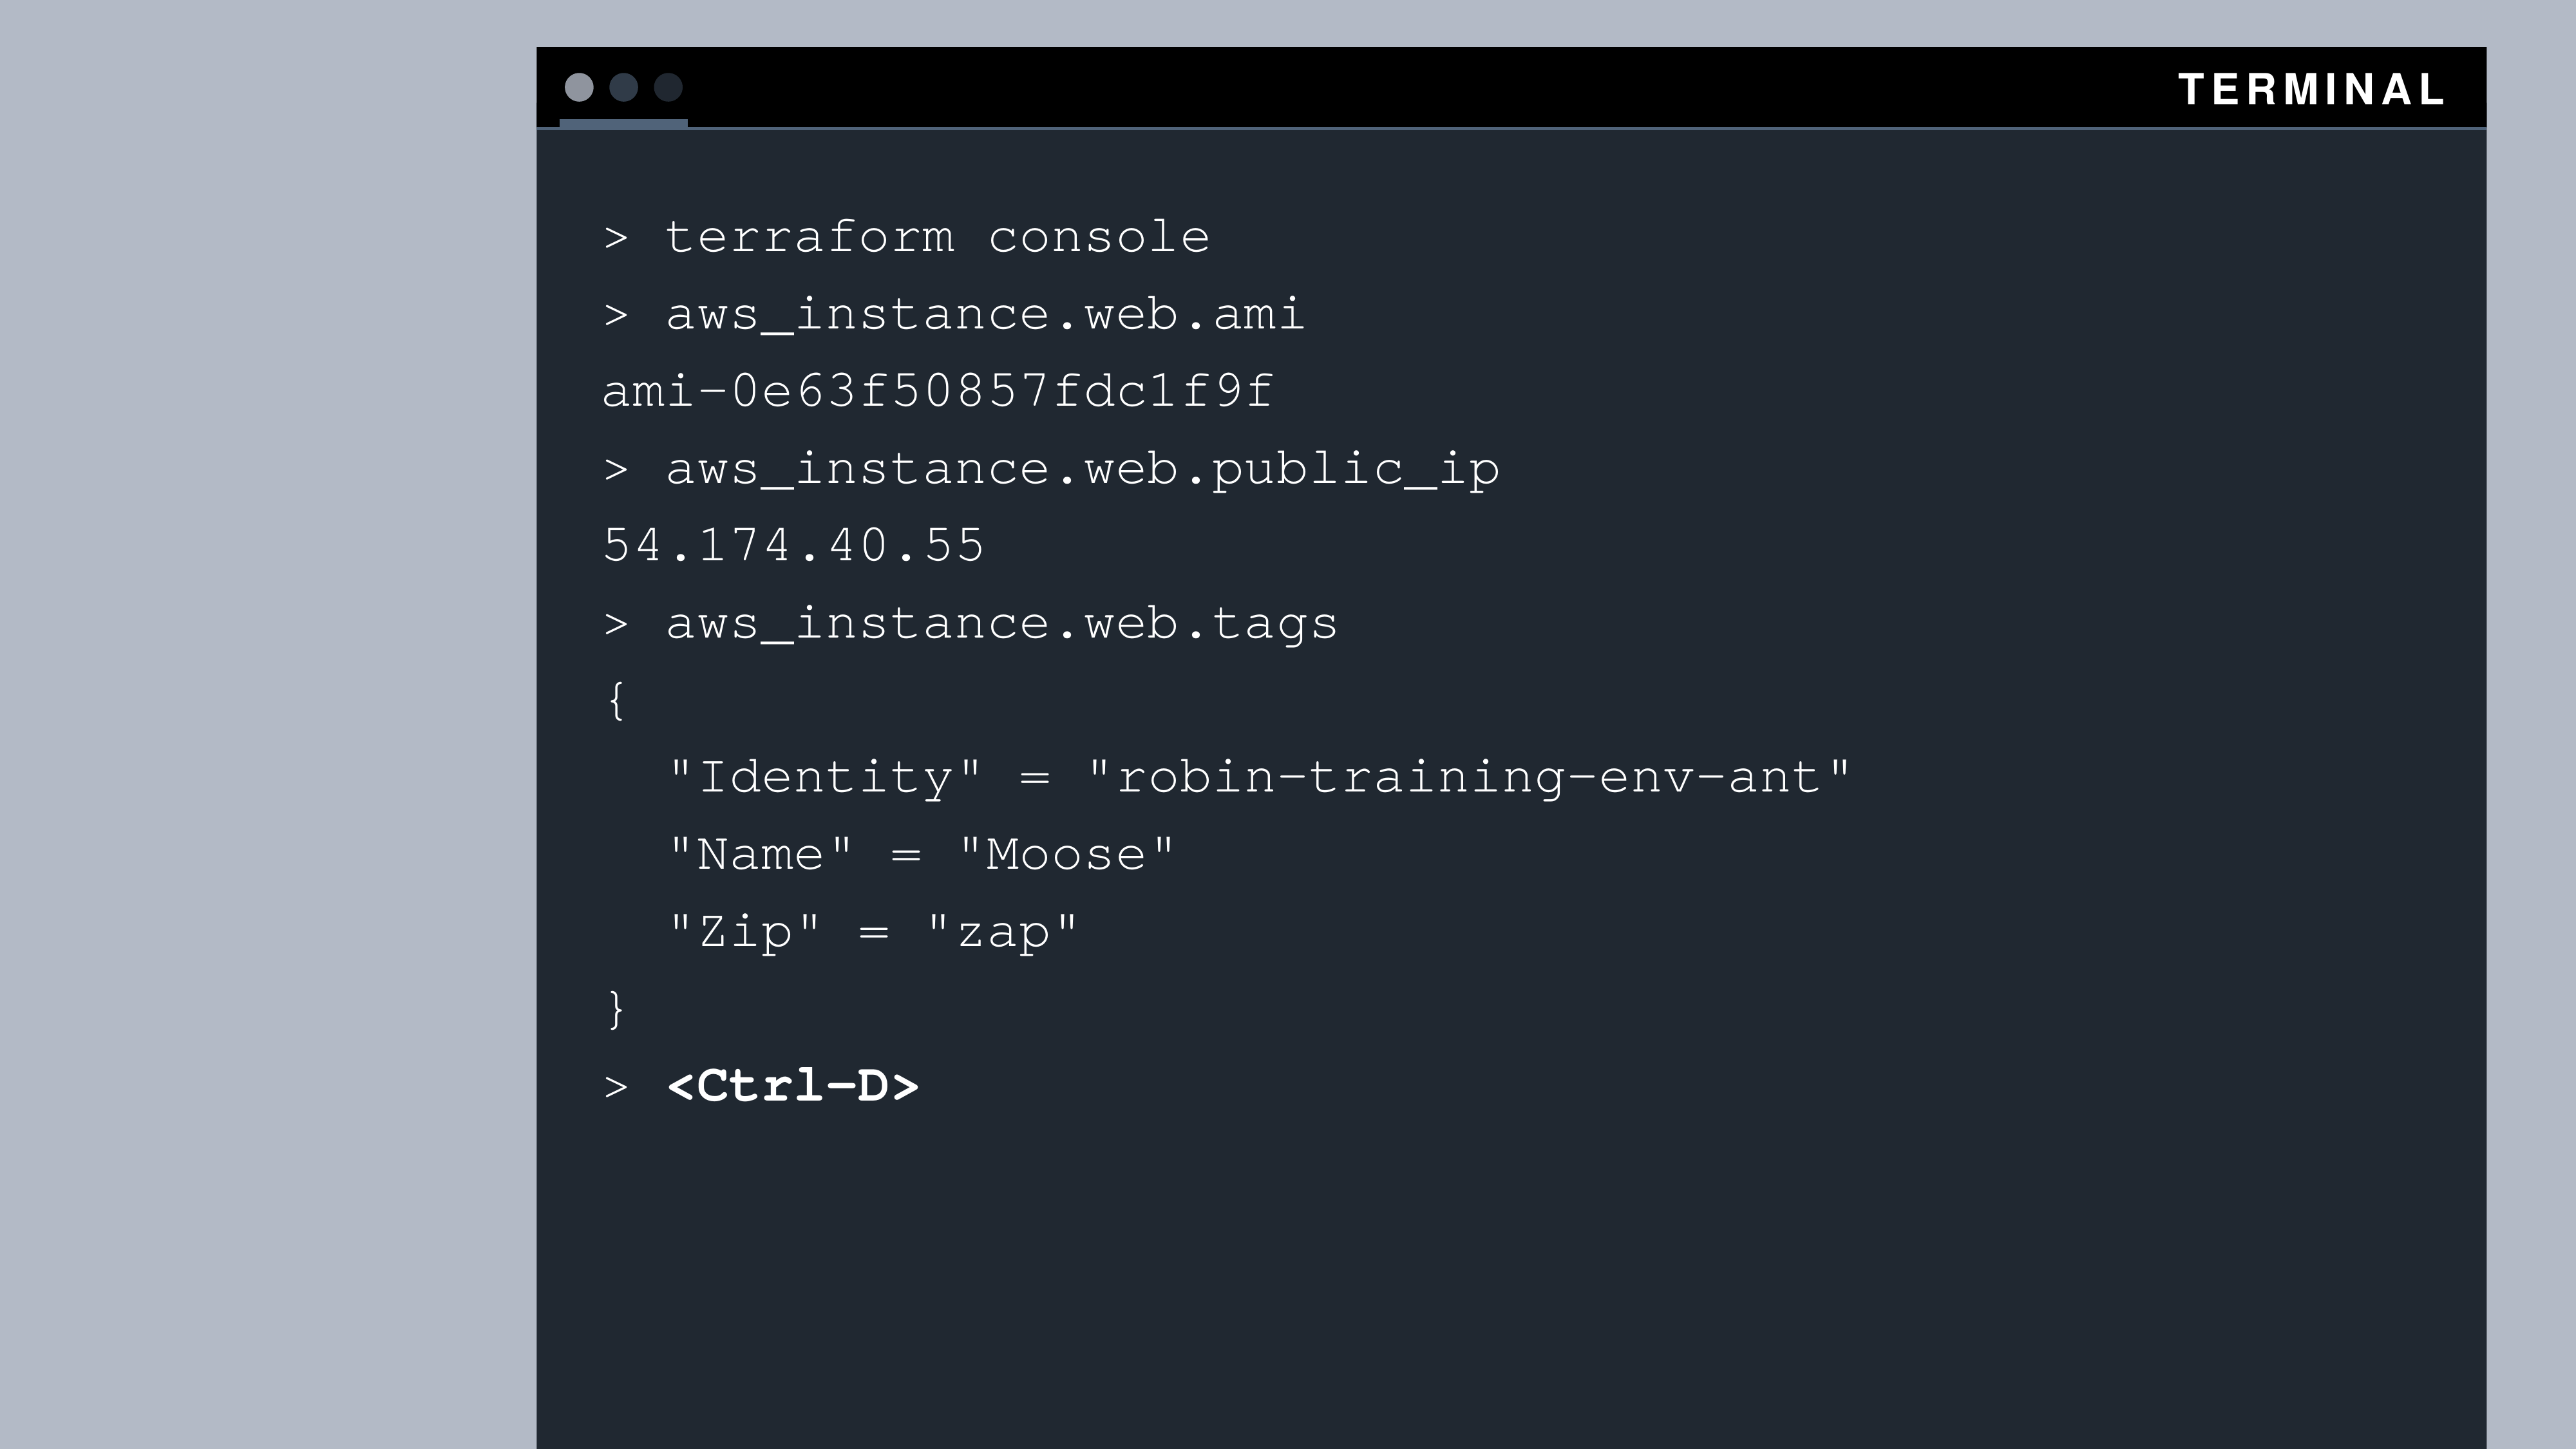

> terraform console
> aws_instance.web.ami
ami-0e63f50857fdc1f9f
> aws_instance.web.public_ip
54.174.40.55
> aws_instance.web.tags
{
  "Identity" = "robin-training-env-ant"
  "Name" = "Moose"
  "Zip" = "zap"
}
> <Ctrl-D>
83